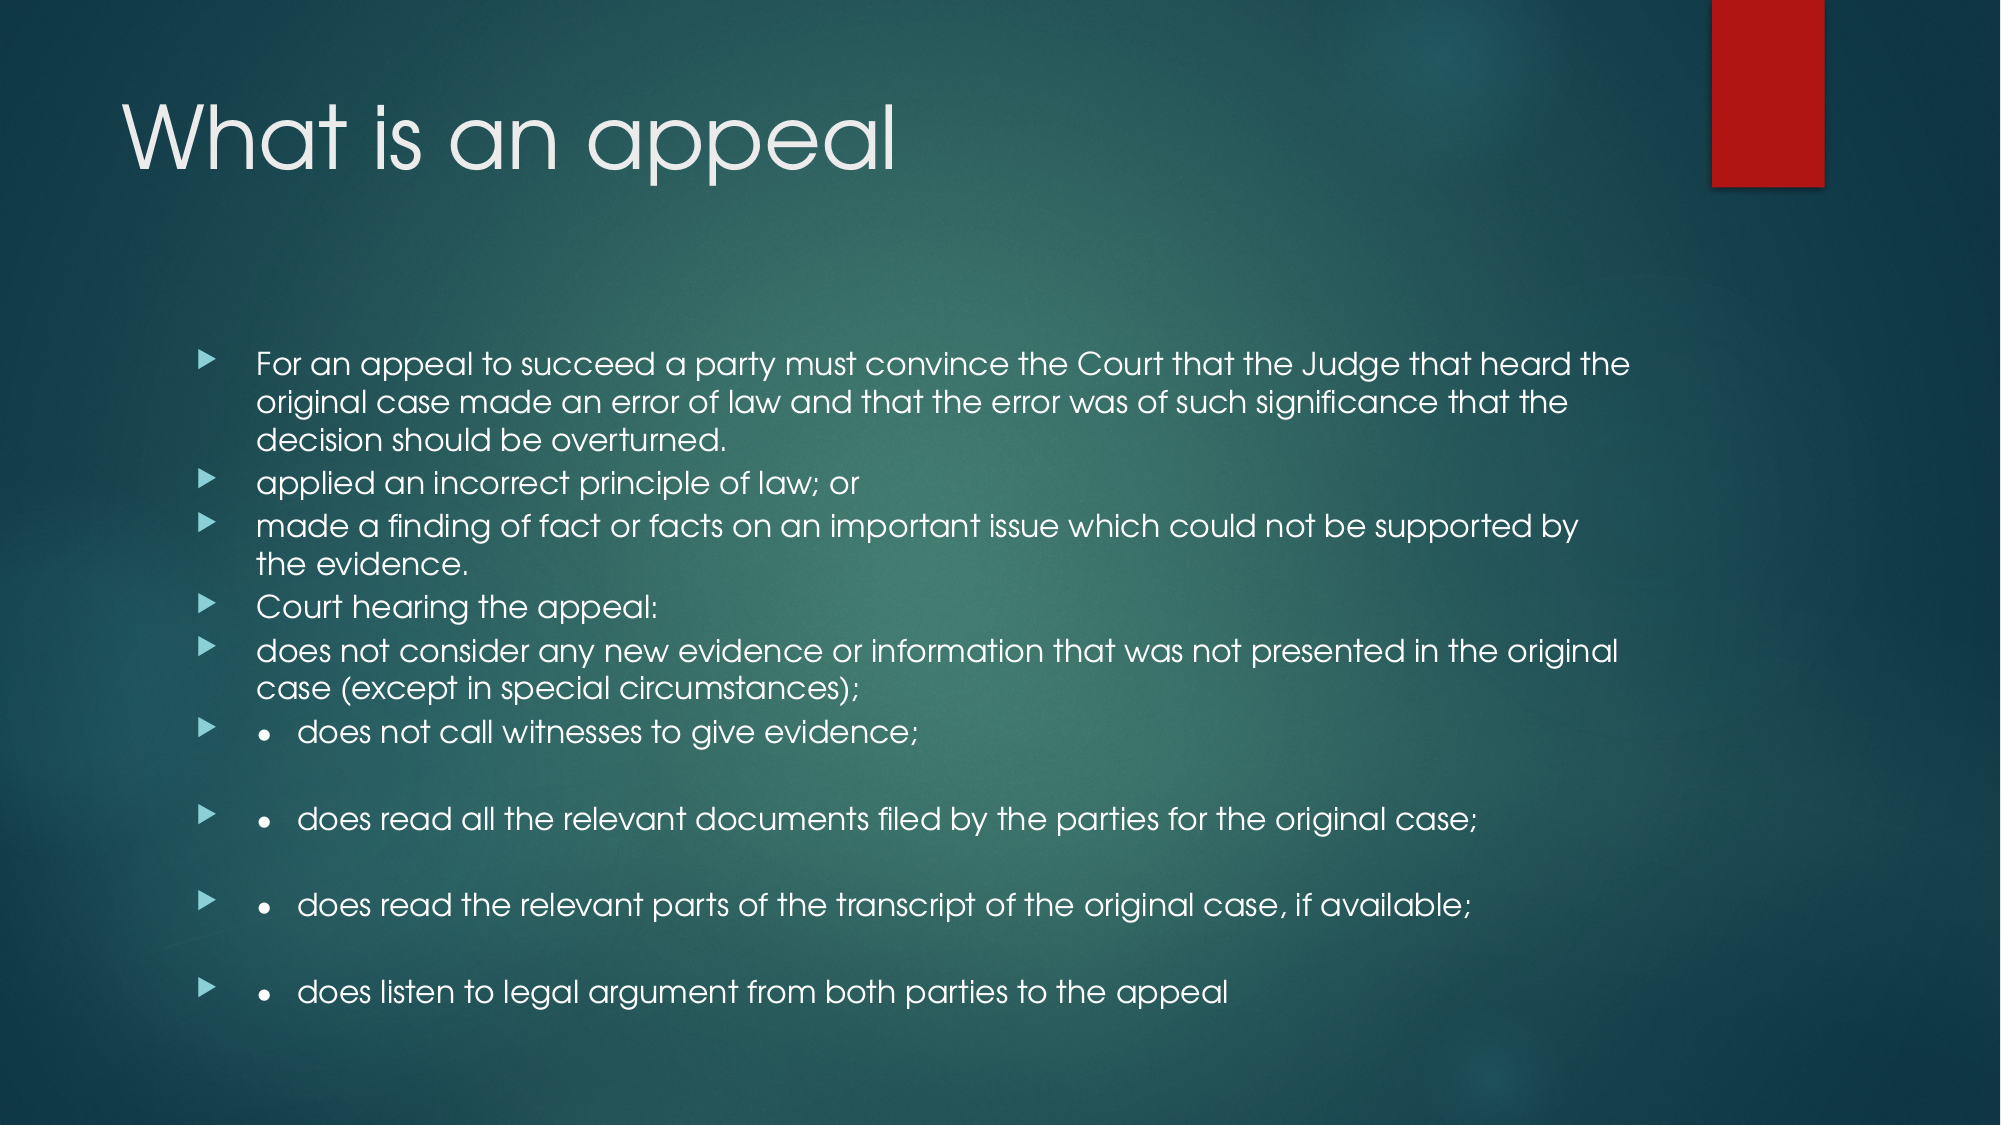

# What is an appeal
For an appeal to succeed a party must convince the Court that the Judge that heard the original case made an error of law and that the error was of such significance that the decision should be overturned.
applied an incorrect principle of law; or
made a finding of fact or facts on an important issue which could not be supported by the evidence.
Court hearing the appeal:
does not consider any new evidence or information that was not presented in the original case (except in special circumstances);
•	does not call witnesses to give evidence;

•	does read all the relevant documents filed by the parties for the original case;

•	does read the relevant parts of the transcript of the original case, if available;

•	does listen to legal argument from both parties to the appeal